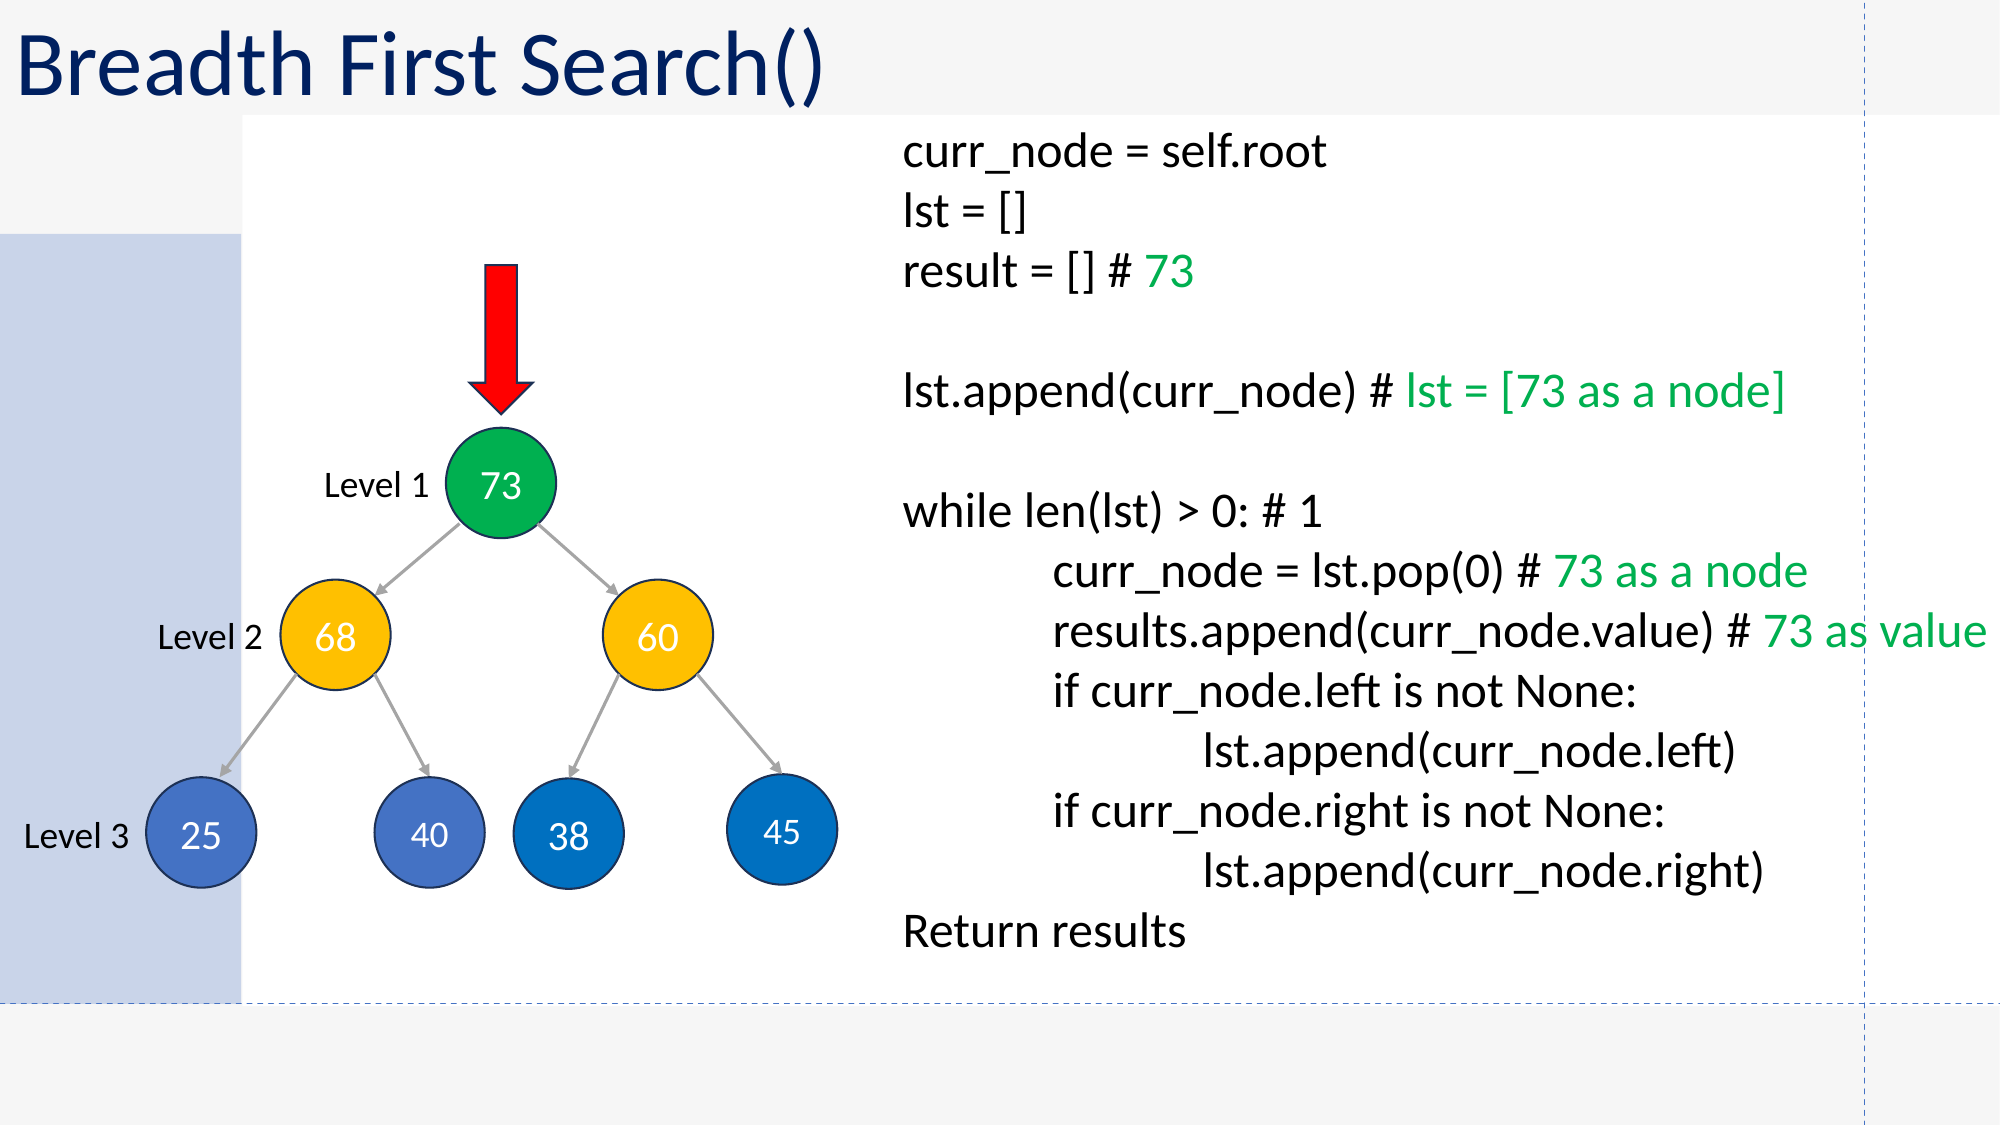

# Breadth First Search()
curr_node = self.root
lst = []
result = [] # 73

lst.append(curr_node) # lst = [73 as a node]

while len(lst) > 0: # 1
	curr_node = lst.pop(0) # 73 as a node
	results.append(curr_node.value) # 73 as value
	if curr_node.left is not None:
		lst.append(curr_node.left)
	if curr_node.right is not None:
		lst.append(curr_node.right)
Return results

73
Level 1
68
60
Level 2
45
25
40
38
Level 3